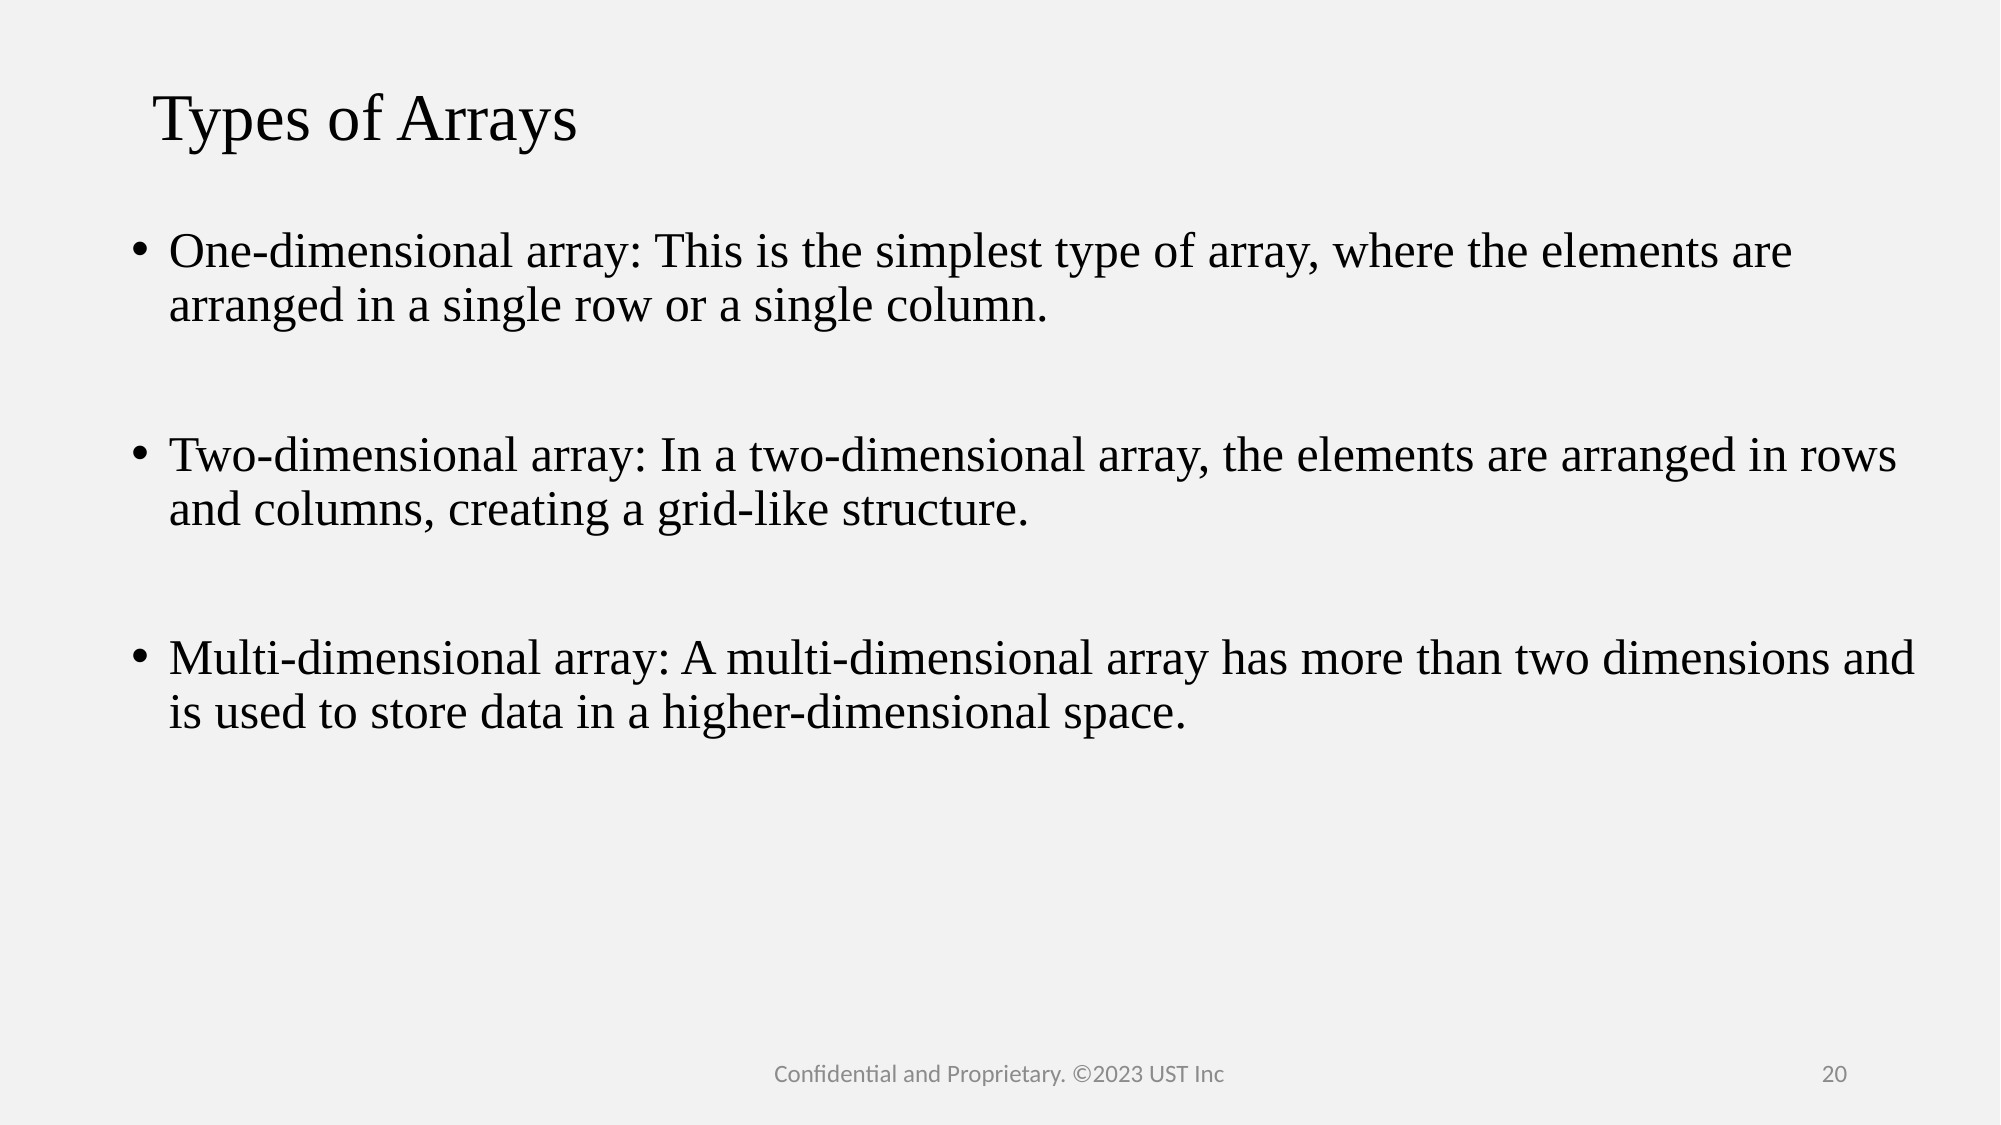

# Types of Arrays
One-dimensional array: This is the simplest type of array, where the elements are arranged in a single row or a single column.

Two-dimensional array: In a two-dimensional array, the elements are arranged in rows and columns, creating a grid-like structure.

Multi-dimensional array: A multi-dimensional array has more than two dimensions and is used to store data in a higher-dimensional space.

Confidential and Proprietary. ©2023 UST Inc
20